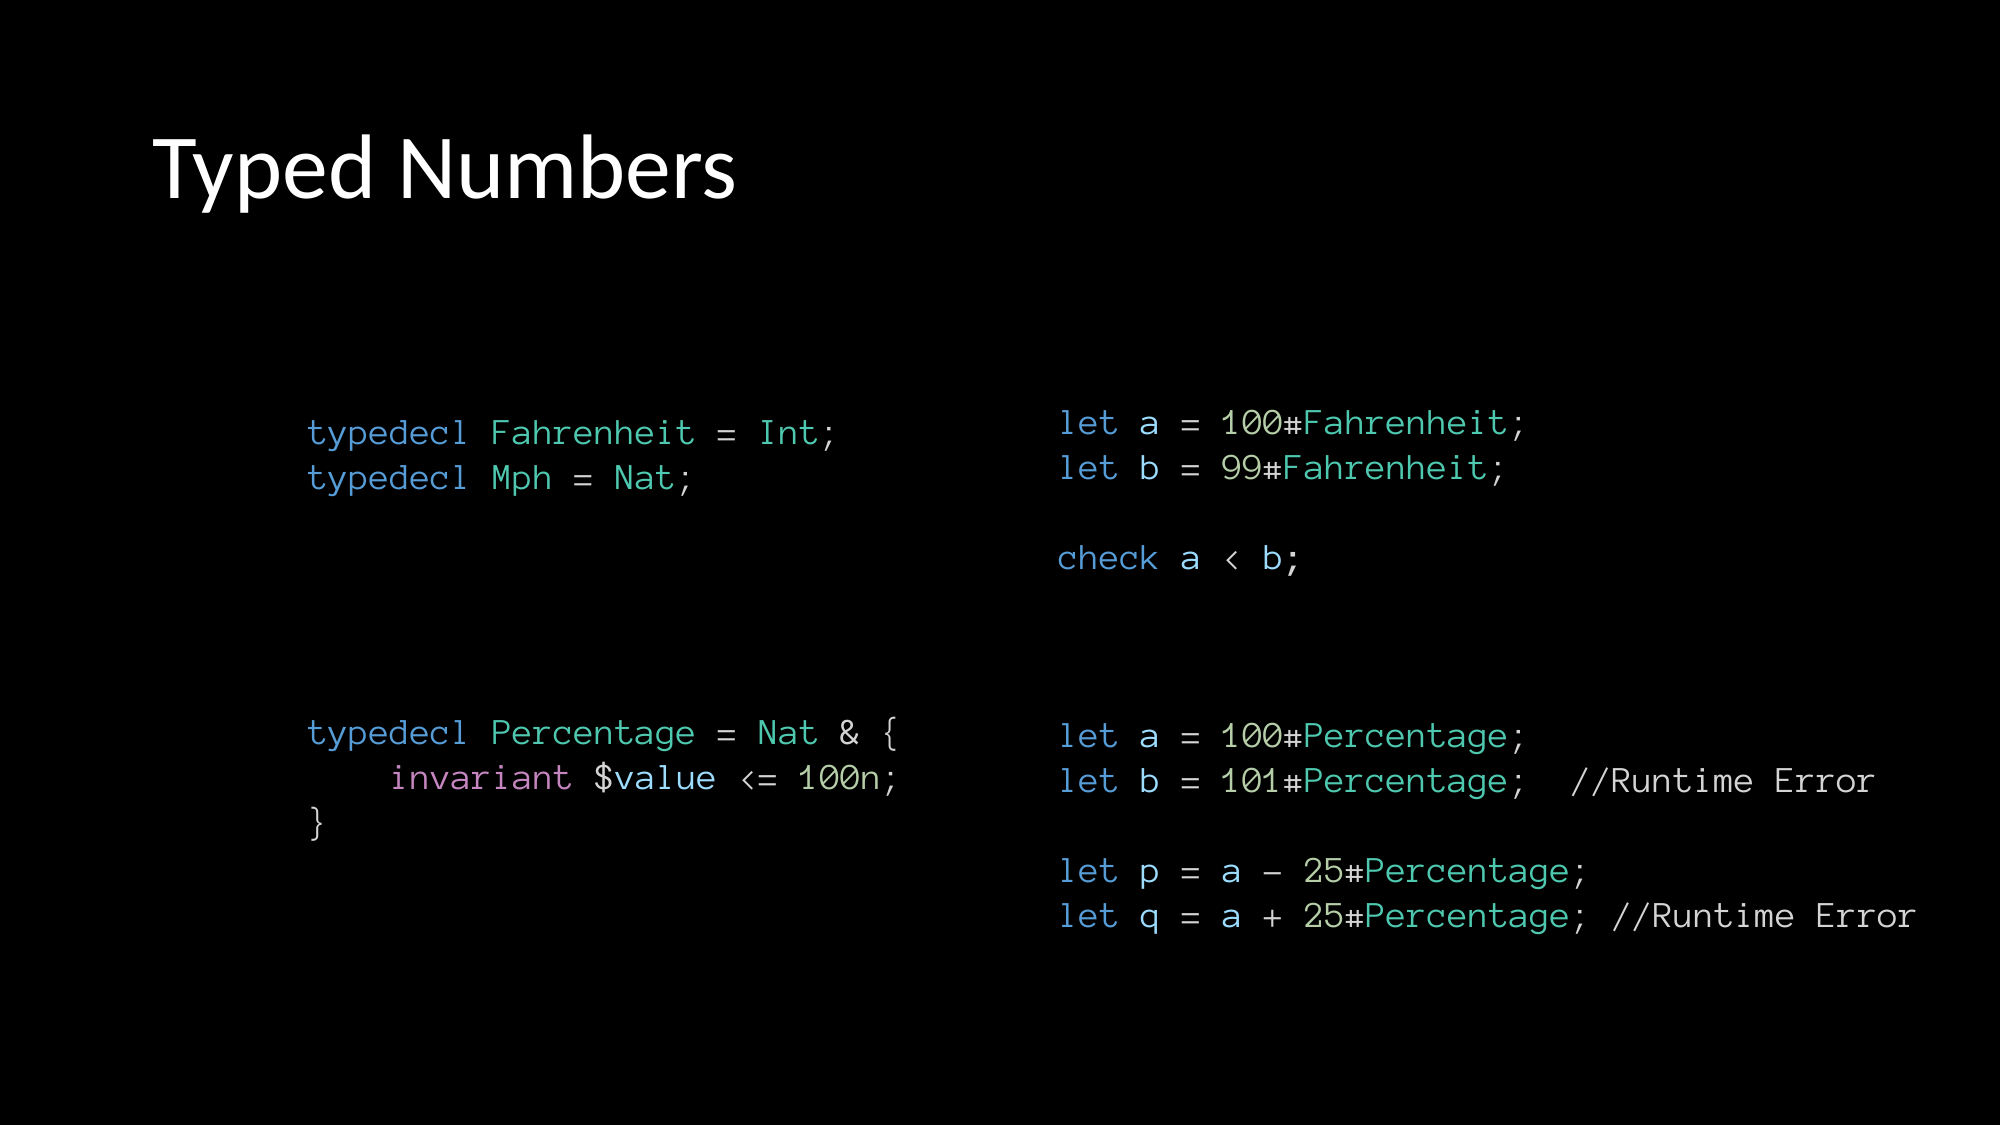

# Typed Numbers
let a = 100#Fahrenheit;
let b = 99#Fahrenheit;

check a < b;
typedecl Fahrenheit = Int;
typedecl Mph = Nat;
typedecl Percentage = Nat & {
    invariant $value <= 100n;
}
let a = 100#Percentage;
let b = 101#Percentage;  //Runtime Error

let p = a - 25#Percentage;
let q = a + 25#Percentage; //Runtime Error